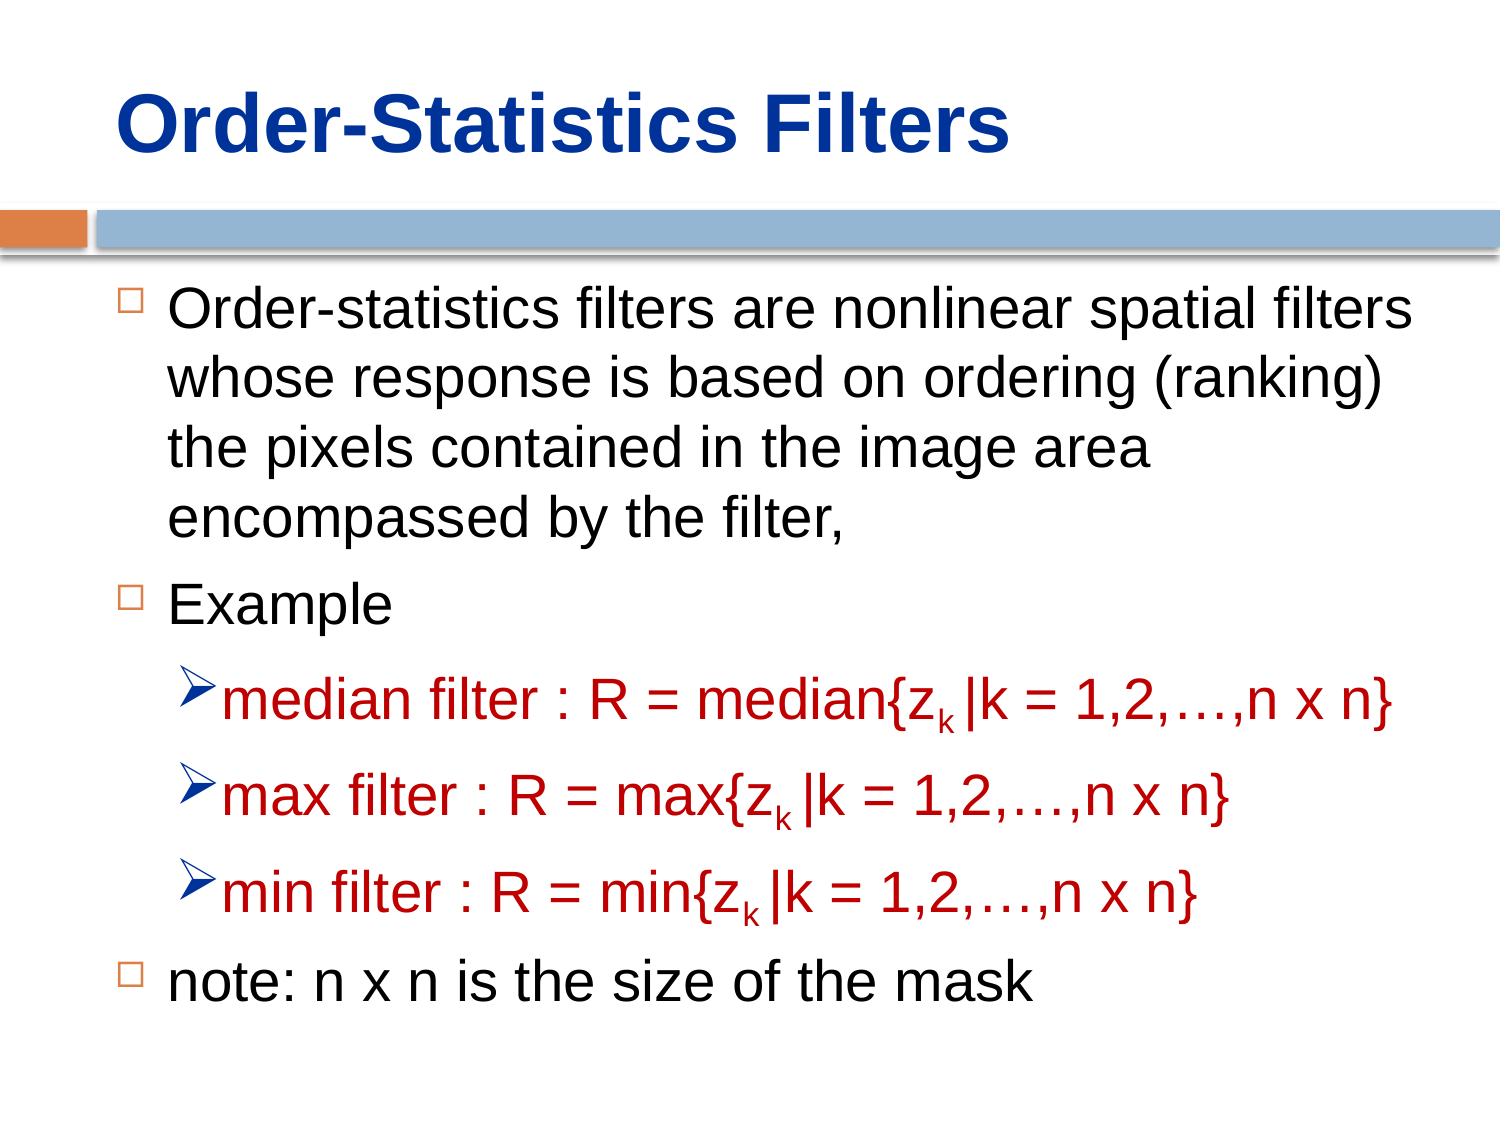

# Order-Statistics Filters
Order-statistics filters are nonlinear spatial filters whose response is based on ordering (ranking) the pixels contained in the image area encompassed by the filter,
Example
median filter : R = median{zk |k = 1,2,…,n x n}
max filter : R = max{zk |k = 1,2,…,n x n}
min filter : R = min{zk |k = 1,2,…,n x n}
note: n x n is the size of the mask